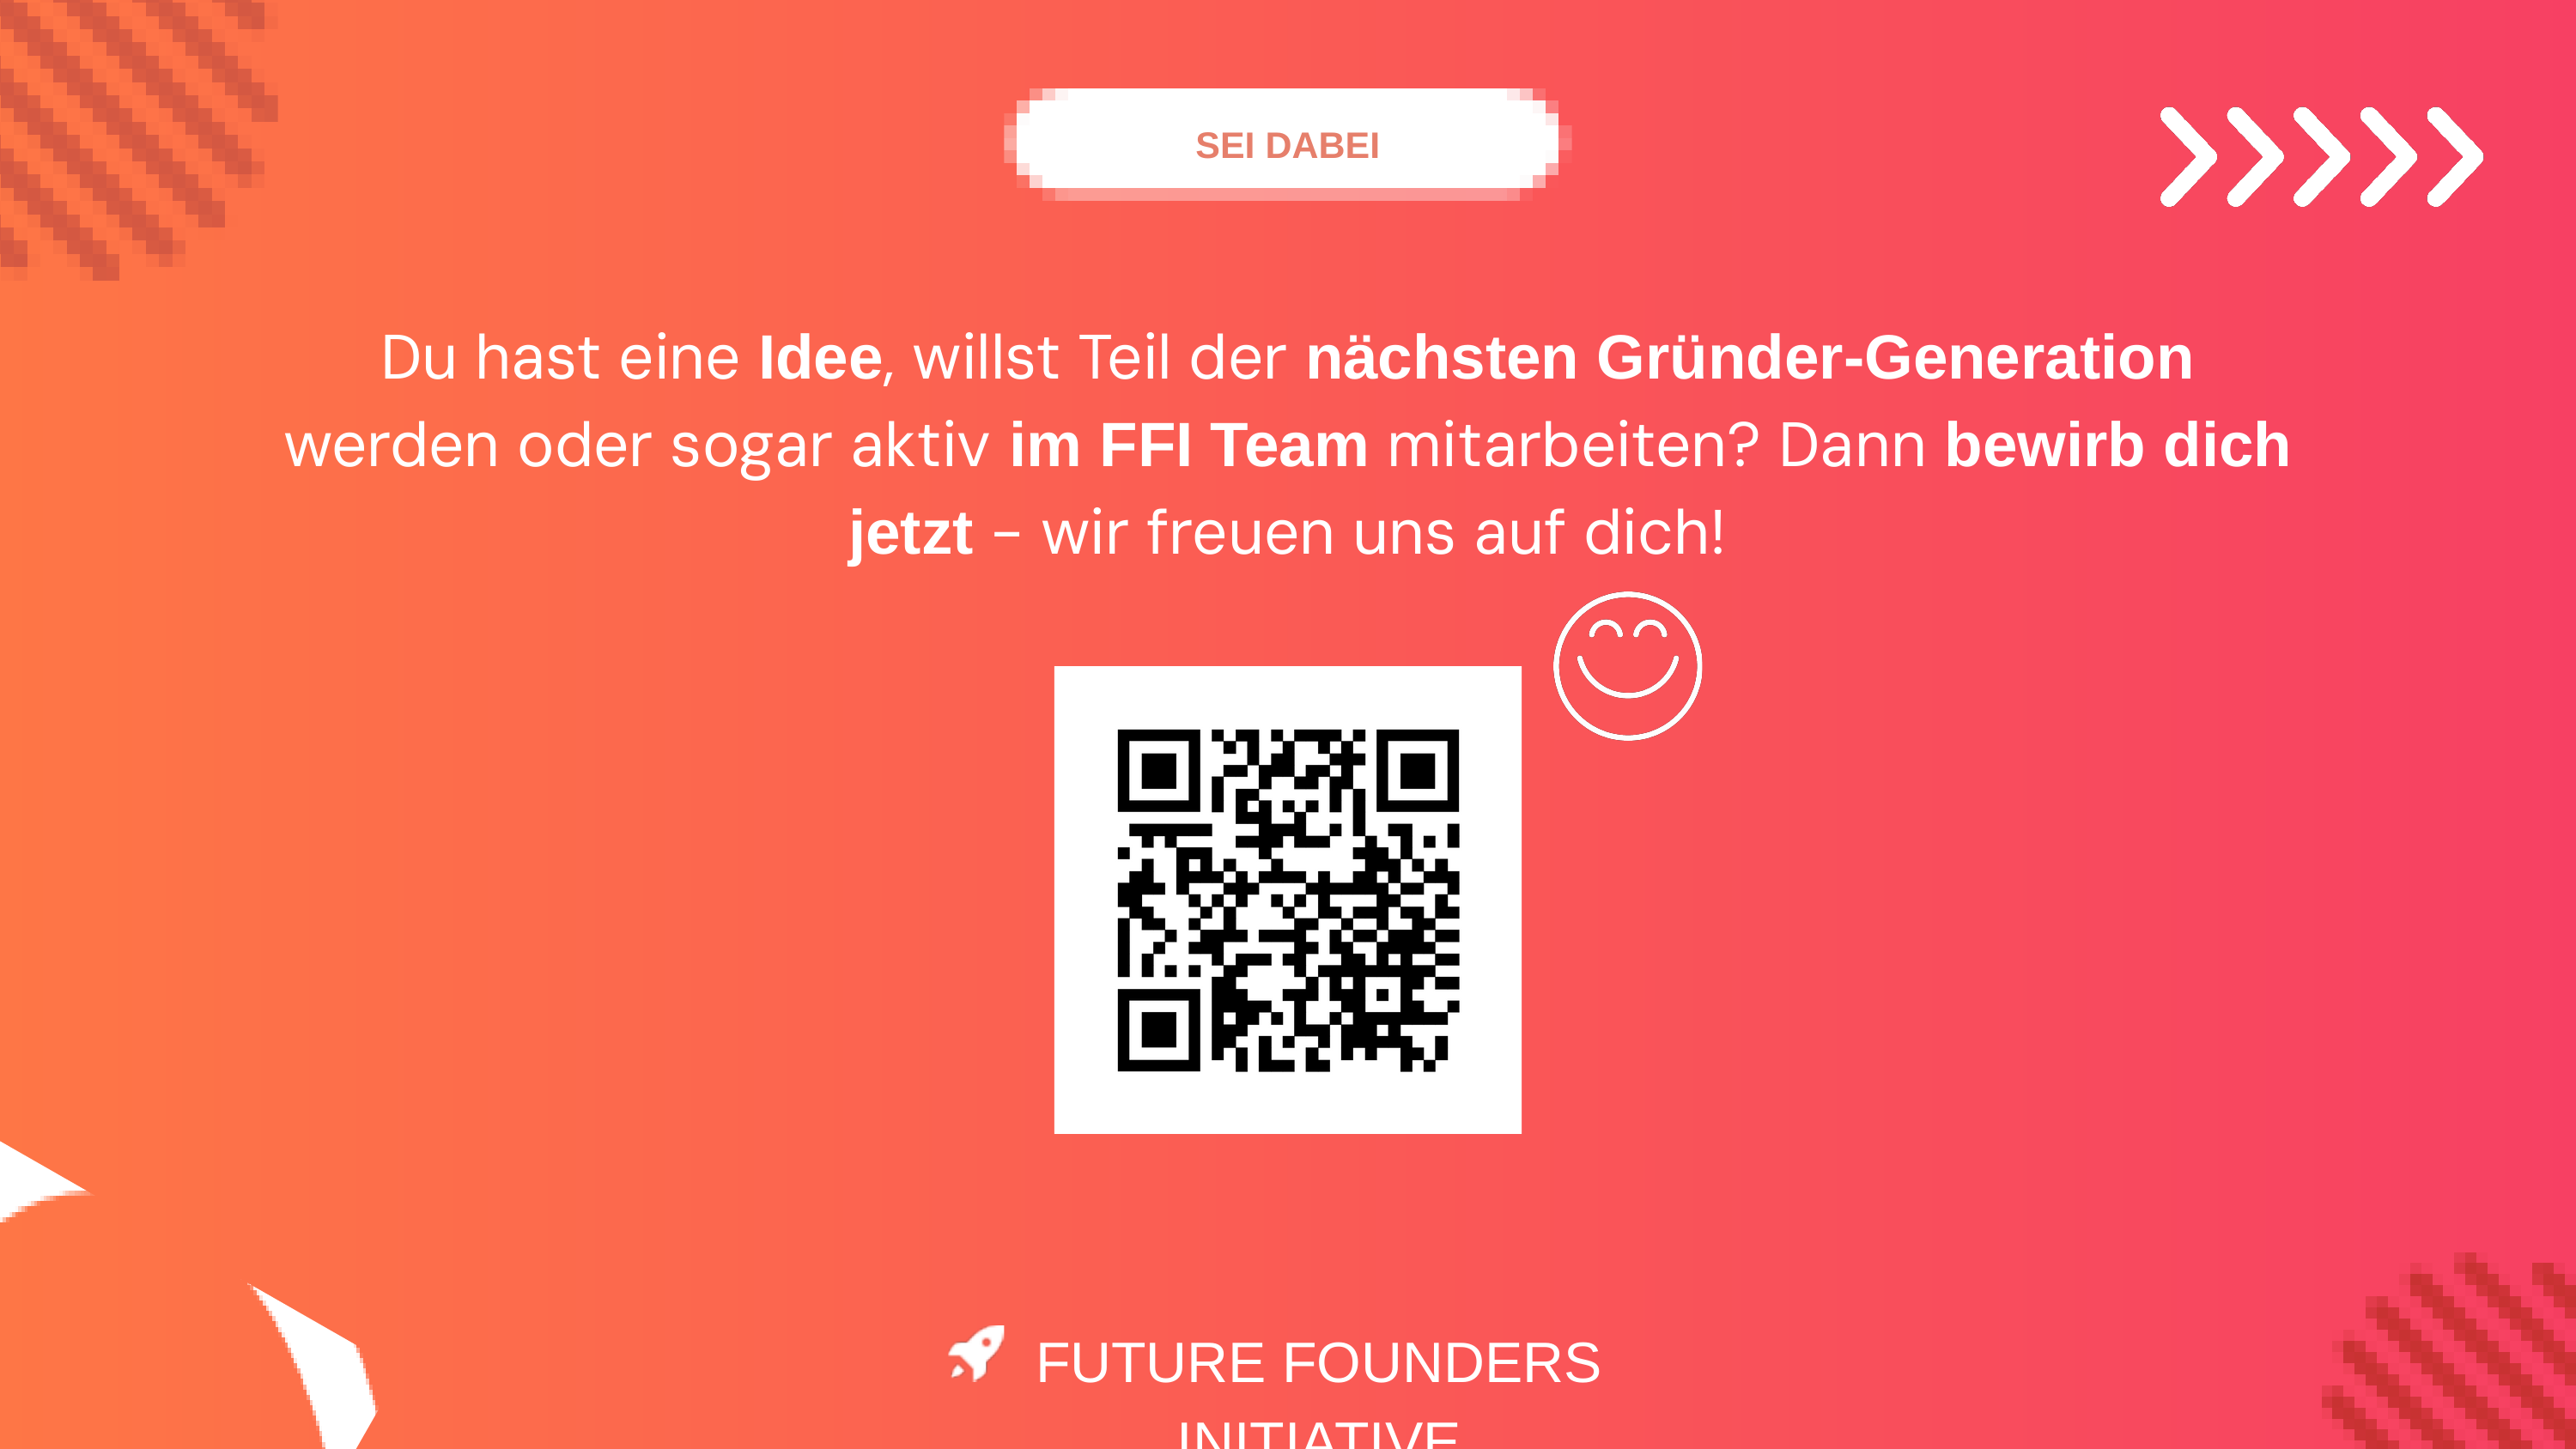

SEI DABEI
Du hast eine Idee, willst Teil der nächsten Gründer-Generation werden oder sogar aktiv im FFI Team mitarbeiten? Dann bewirb dich jetzt - wir freuen uns auf dich!

FUTURE FOUNDERS INITIATIVE